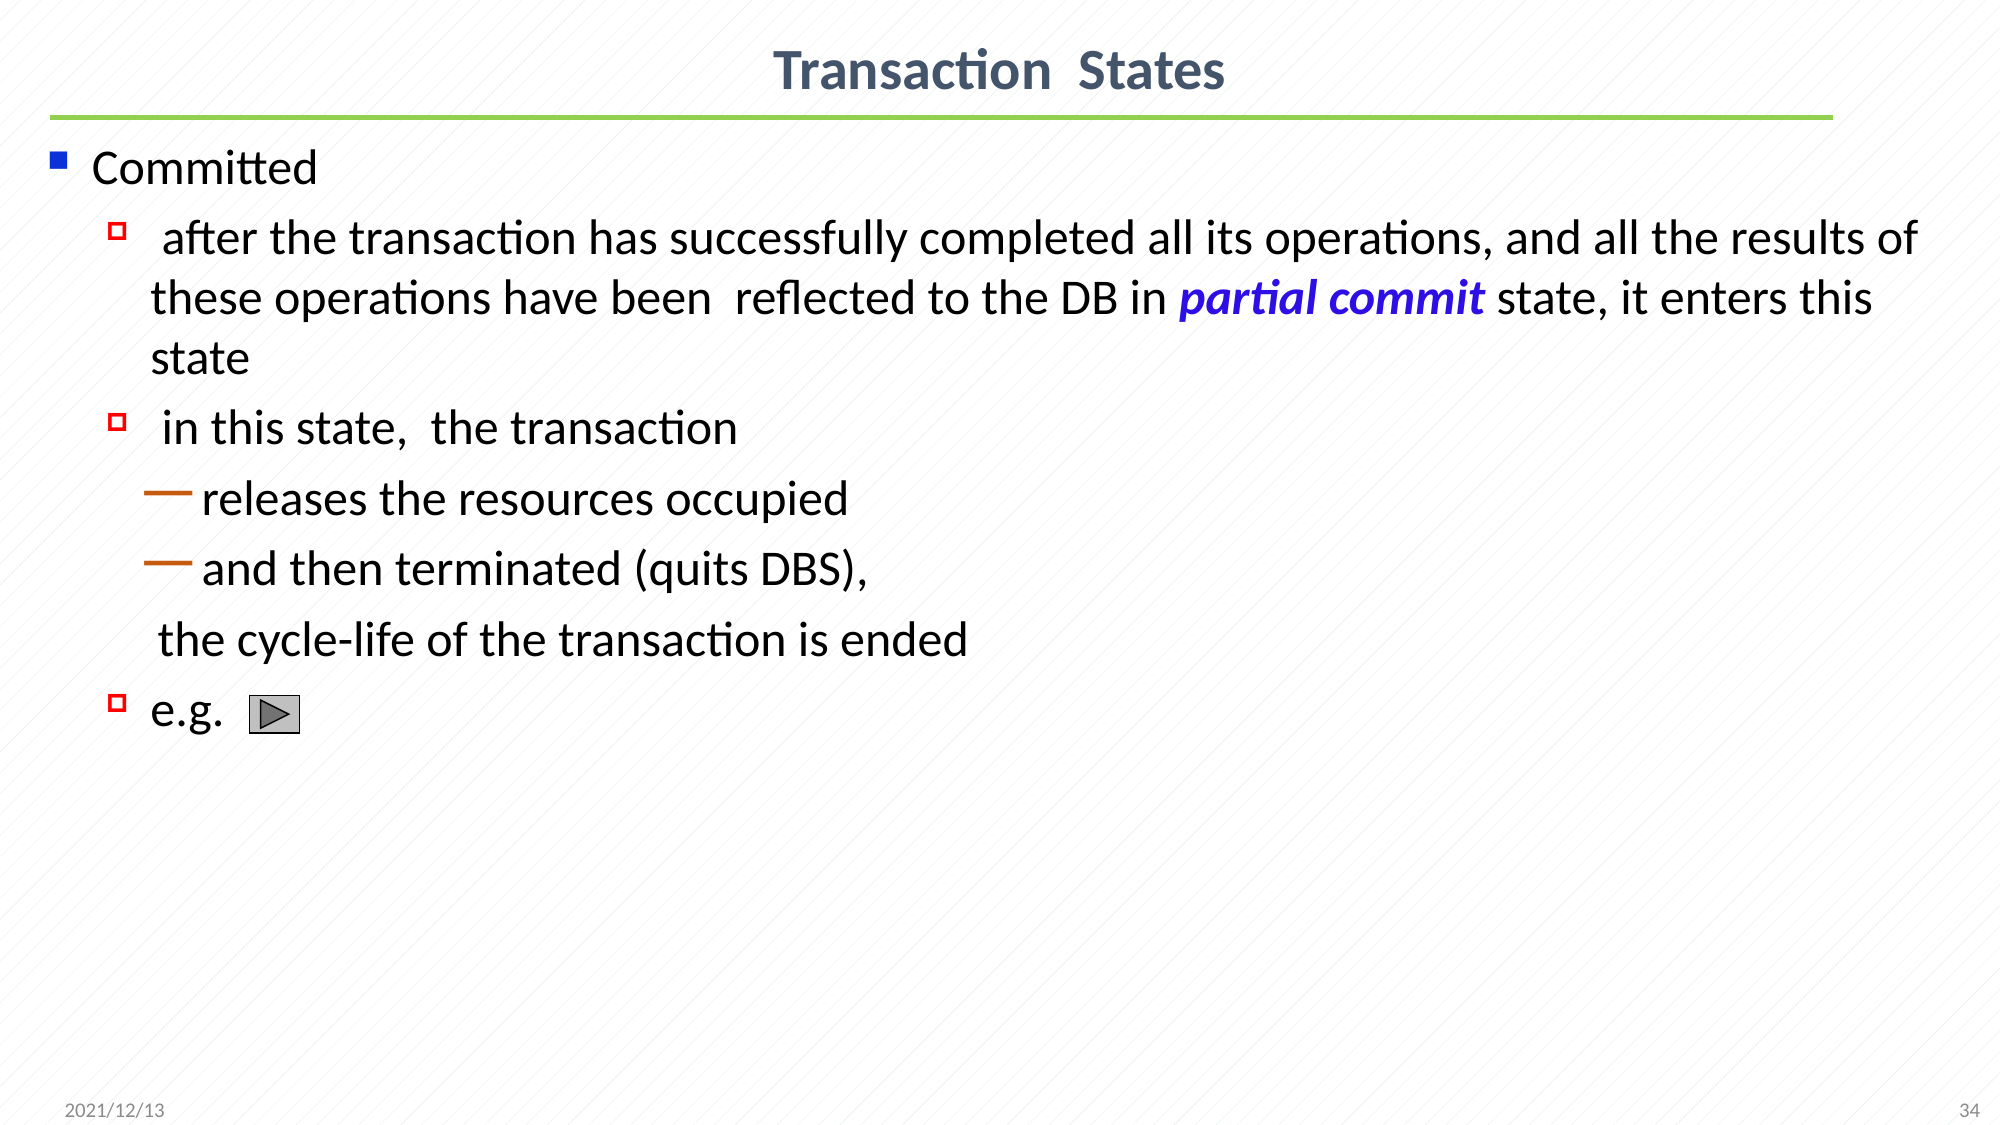

# Transaction  States
Committed
 after the transaction has successfully completed all its operations, and all the results of these operations have been  reflected to the DB in partial commit state, it enters this state
 in this state,  the transaction
releases the resources occupied
and then terminated (quits DBS),
  the cycle-life of the transaction is ended
e.g.

34
2021/12/13